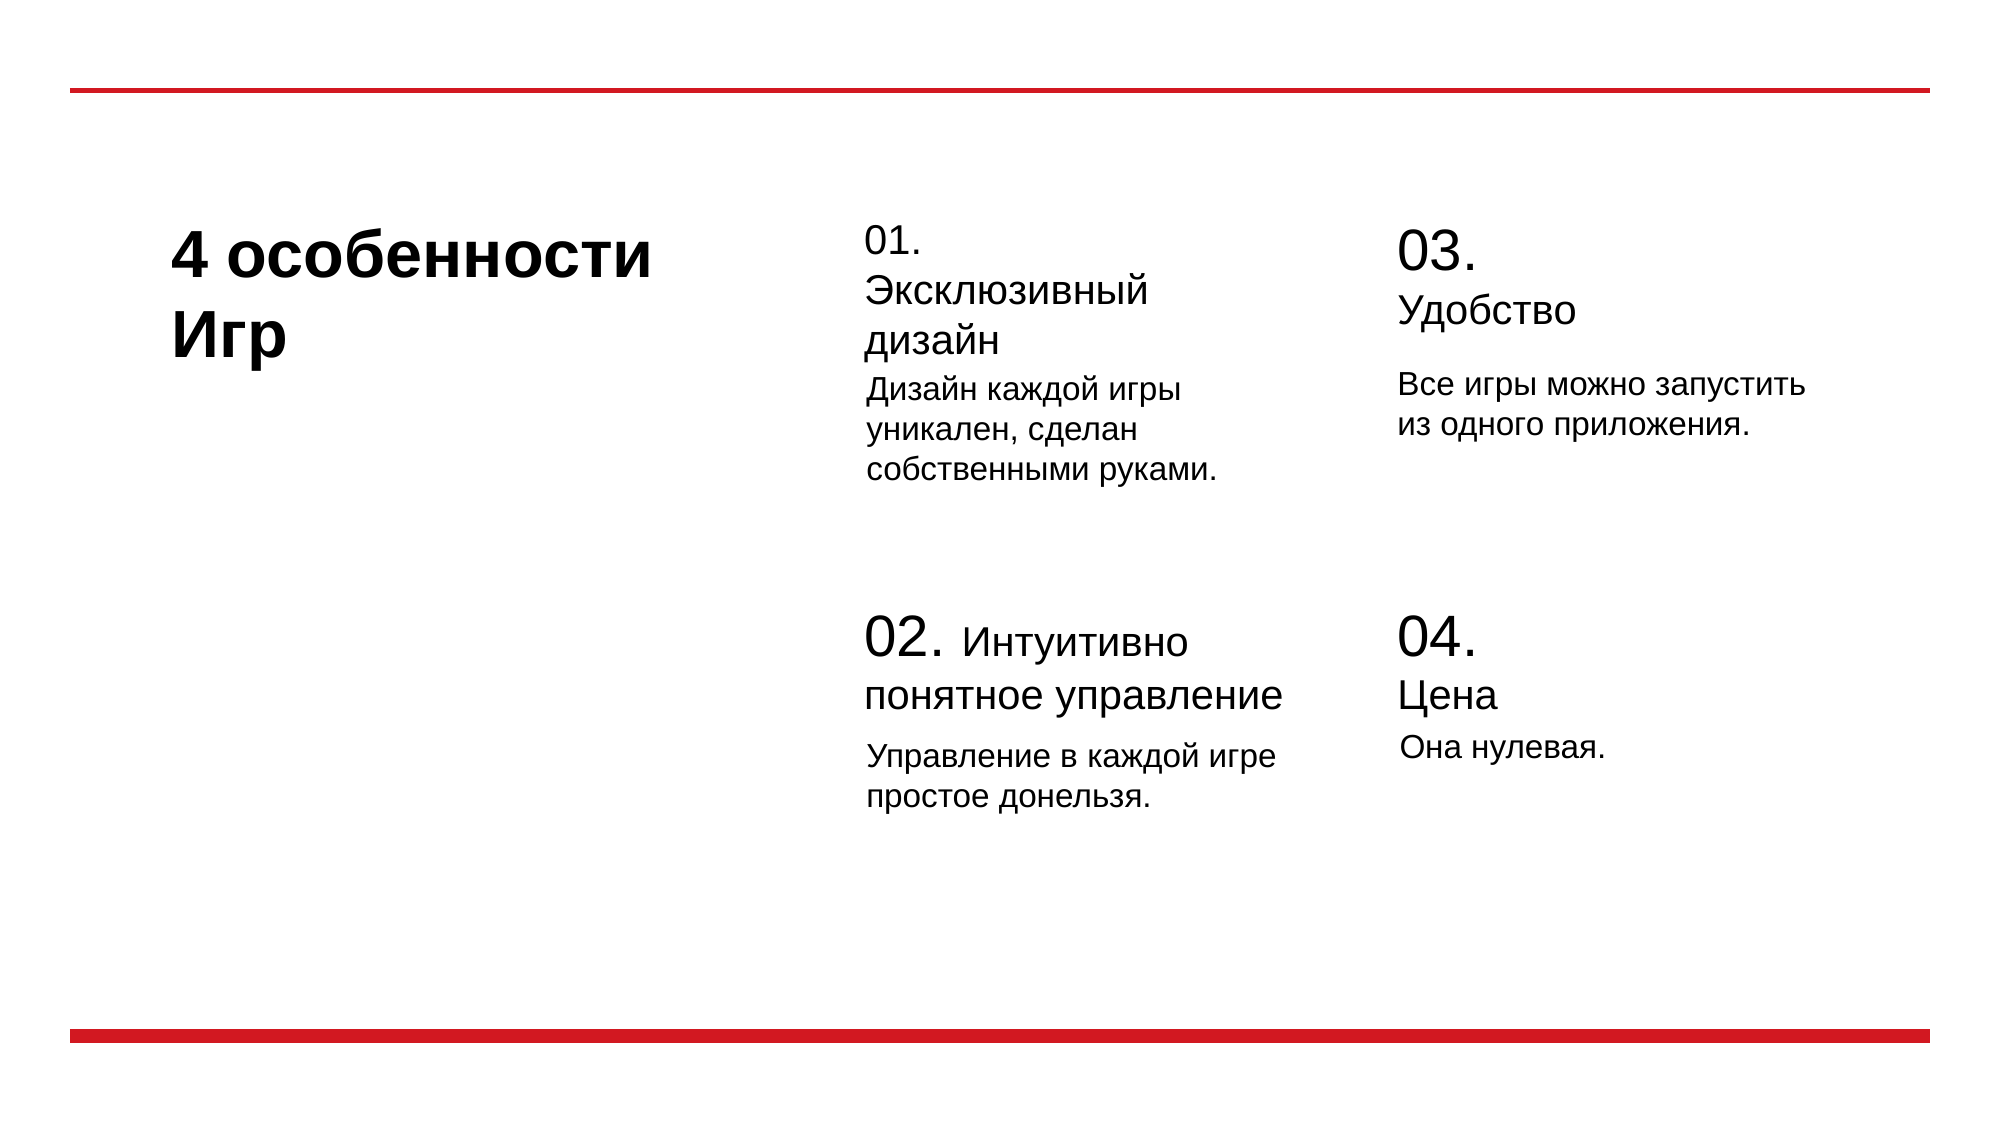

4 особенности
Игр
01.
Эксклюзивный дизайн
03.
Удобство
Все игры можно запустить из одного приложения.
Дизайн каждой игры уникален, сделан собственными руками.
02. Интуитивно понятное управление
04.
Цена
Она нулевая.
Управление в каждой игре простое донельзя.